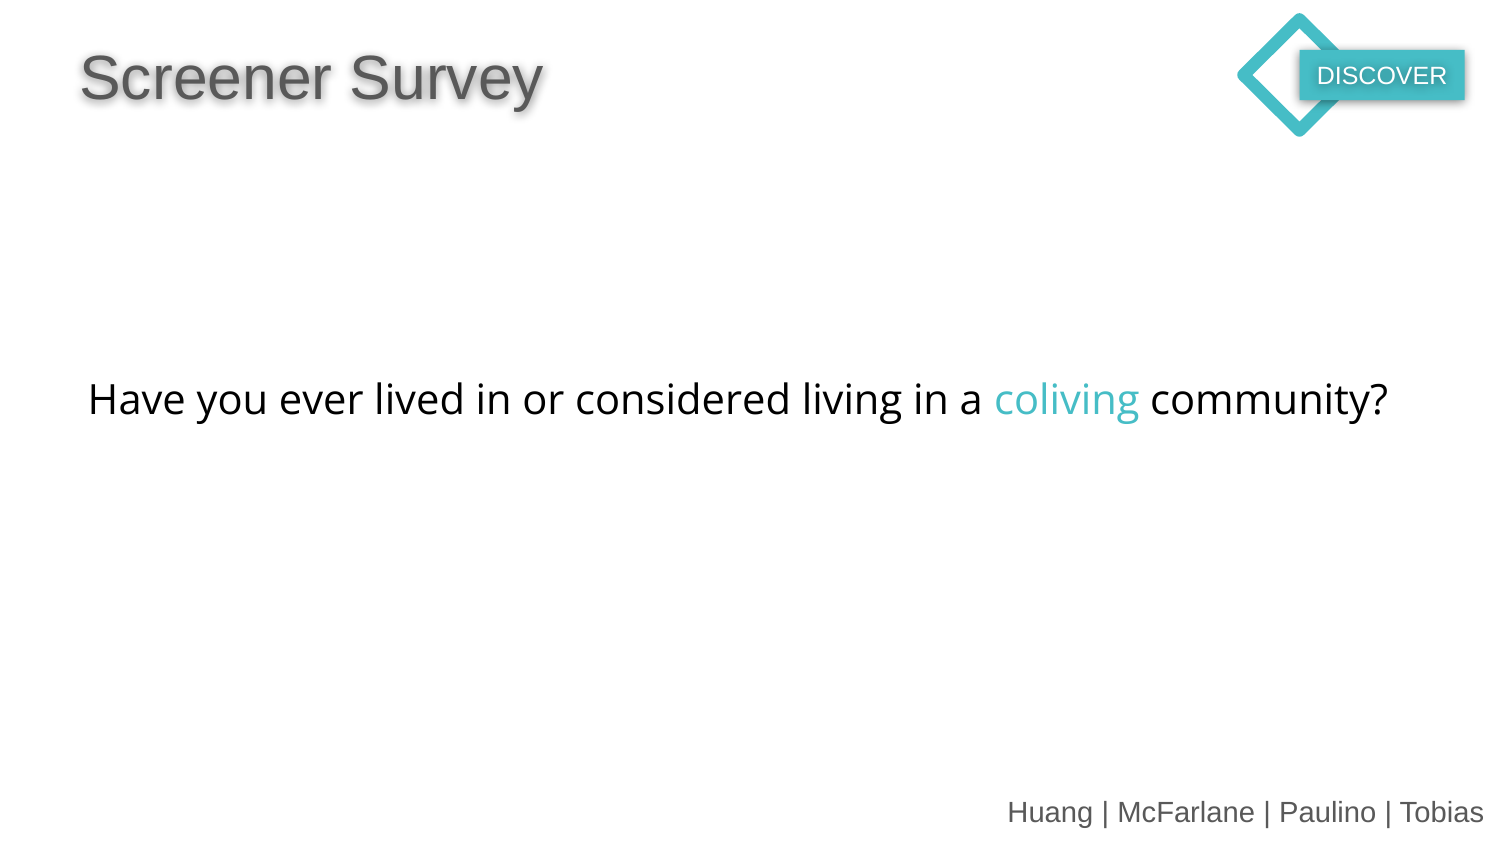

Screener Survey

DISCOVER

Have you ever lived in or considered living in a coliving community?

Huang | McFarlane | Paulino | Tobias